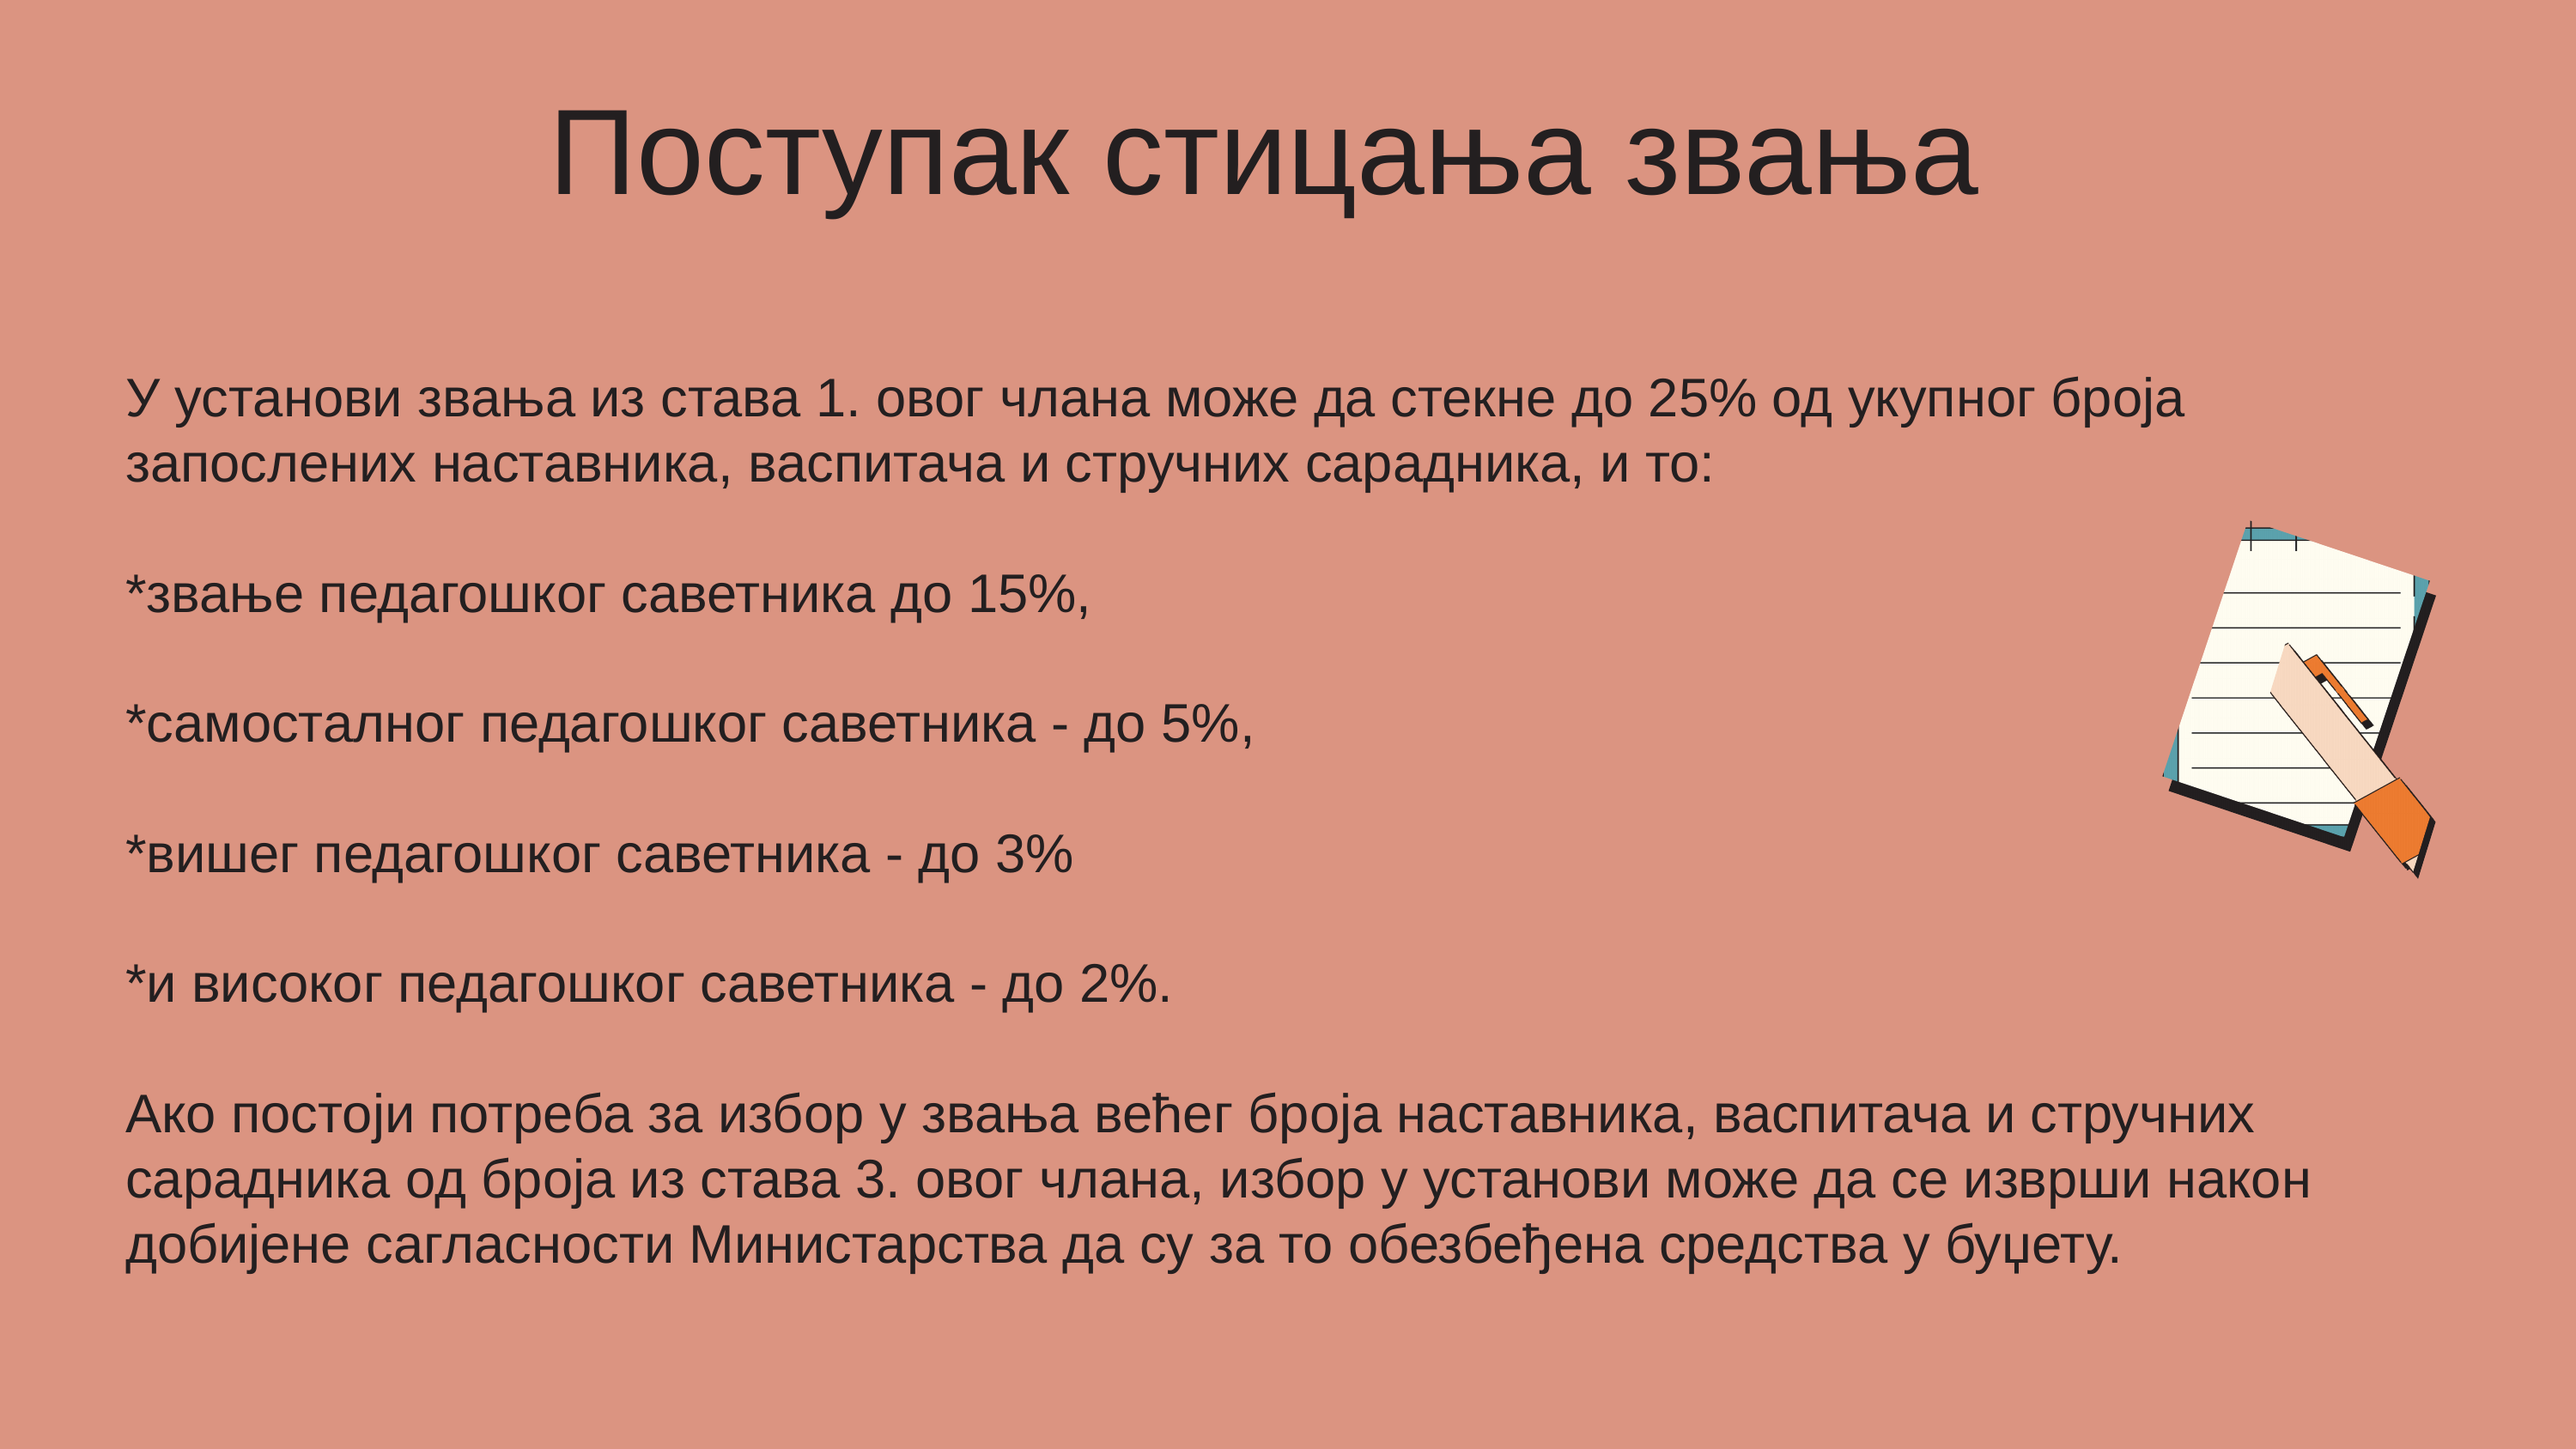

Поступак стицања звања
У установи звања из става 1. овог члана може да стекне до 25% од укупног броја запослених наставника, васпитача и стручних сарадника, и то:

*звање педагошког саветника до 15%,

*самосталног педагошког саветника - до 5%,

*вишег педагошког саветника - до 3%

*и високог педагошког саветника - до 2%.

Ако постоји потреба за избор у звања већег броја наставника, васпитача и стручних сарадника од броја из става 3. овог члана, избор у установи може да се изврши након добијене сагласности Министарства да су за то обезбеђена средства у буџету.